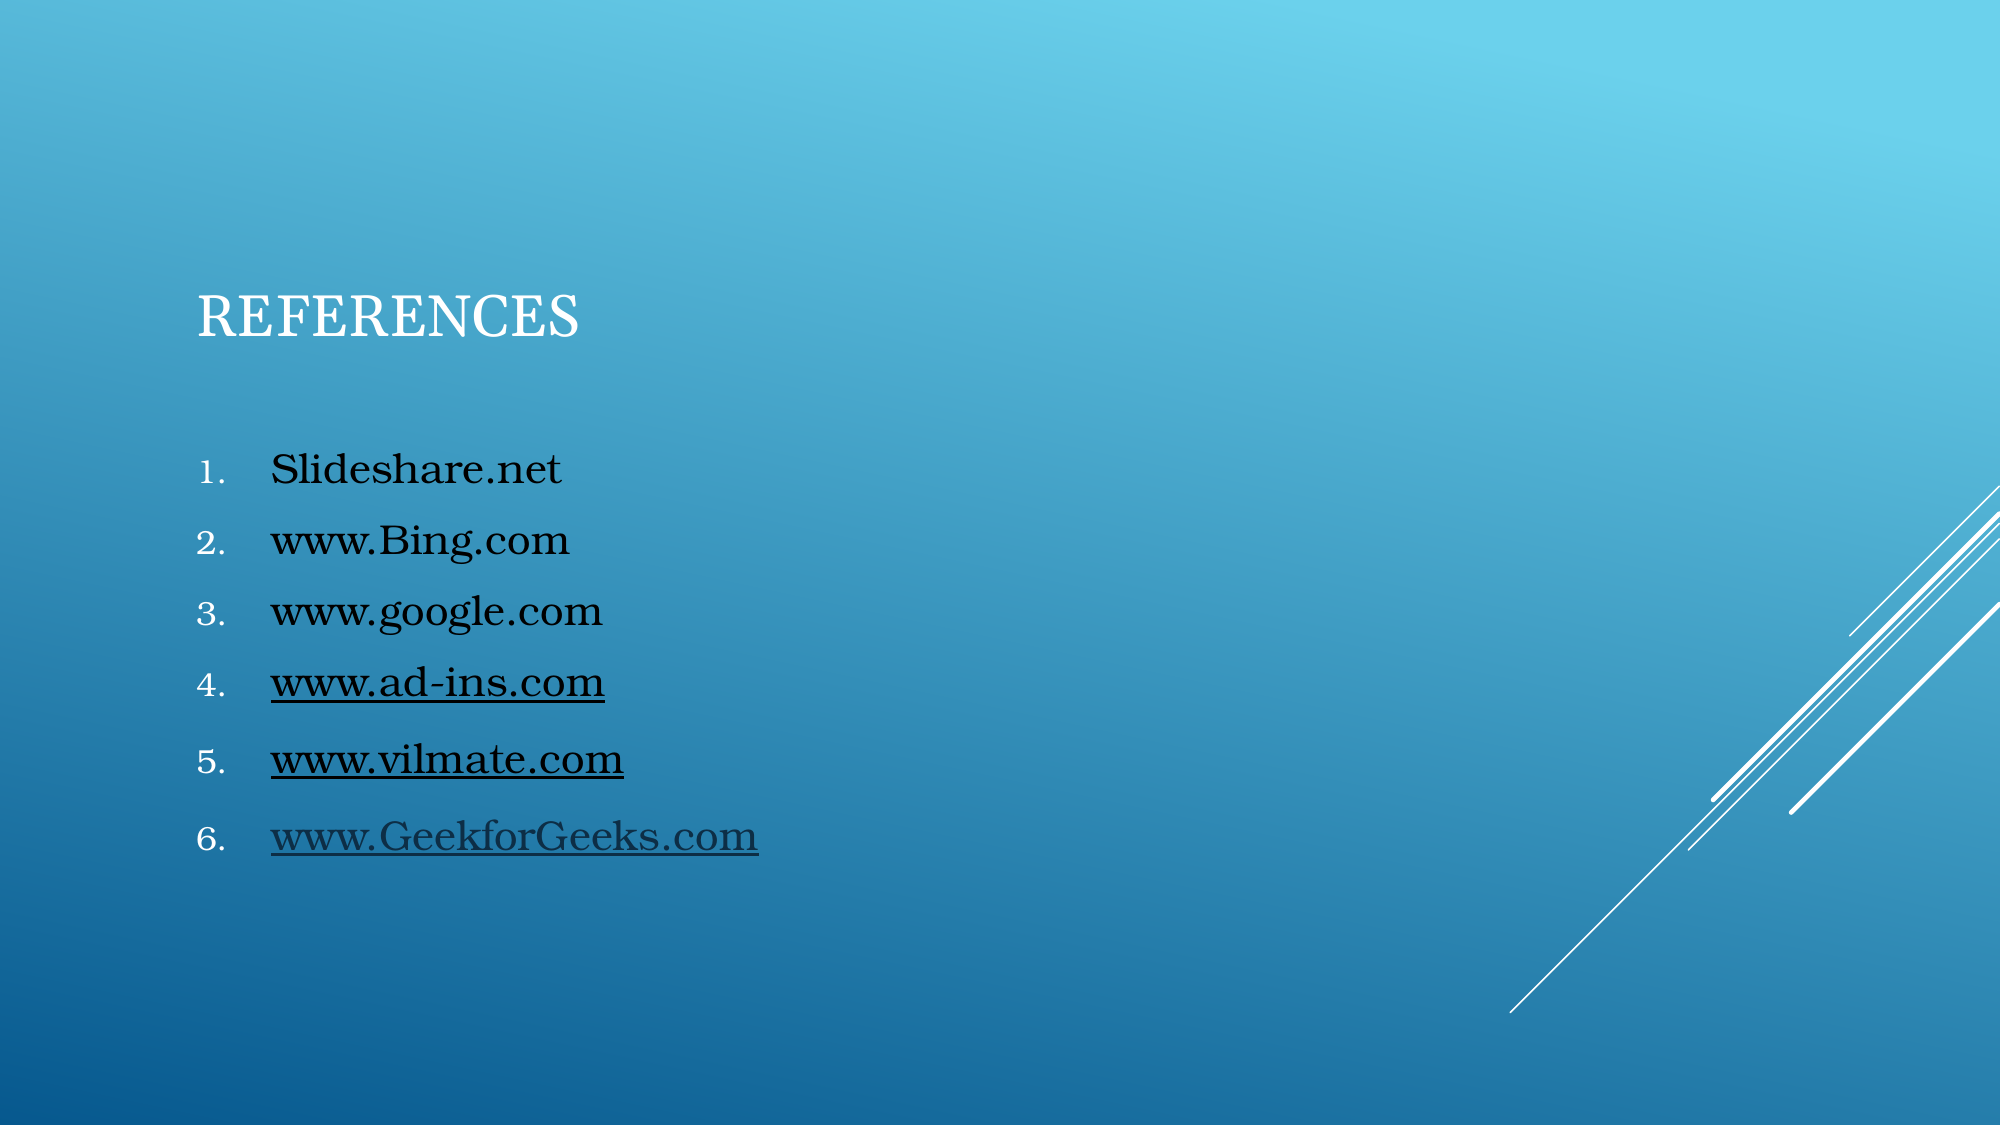

# References
Slideshare.net
www.Bing.com
www.google.com
www.ad-ins.com
www.vilmate.com
www.GeekforGeeks.com